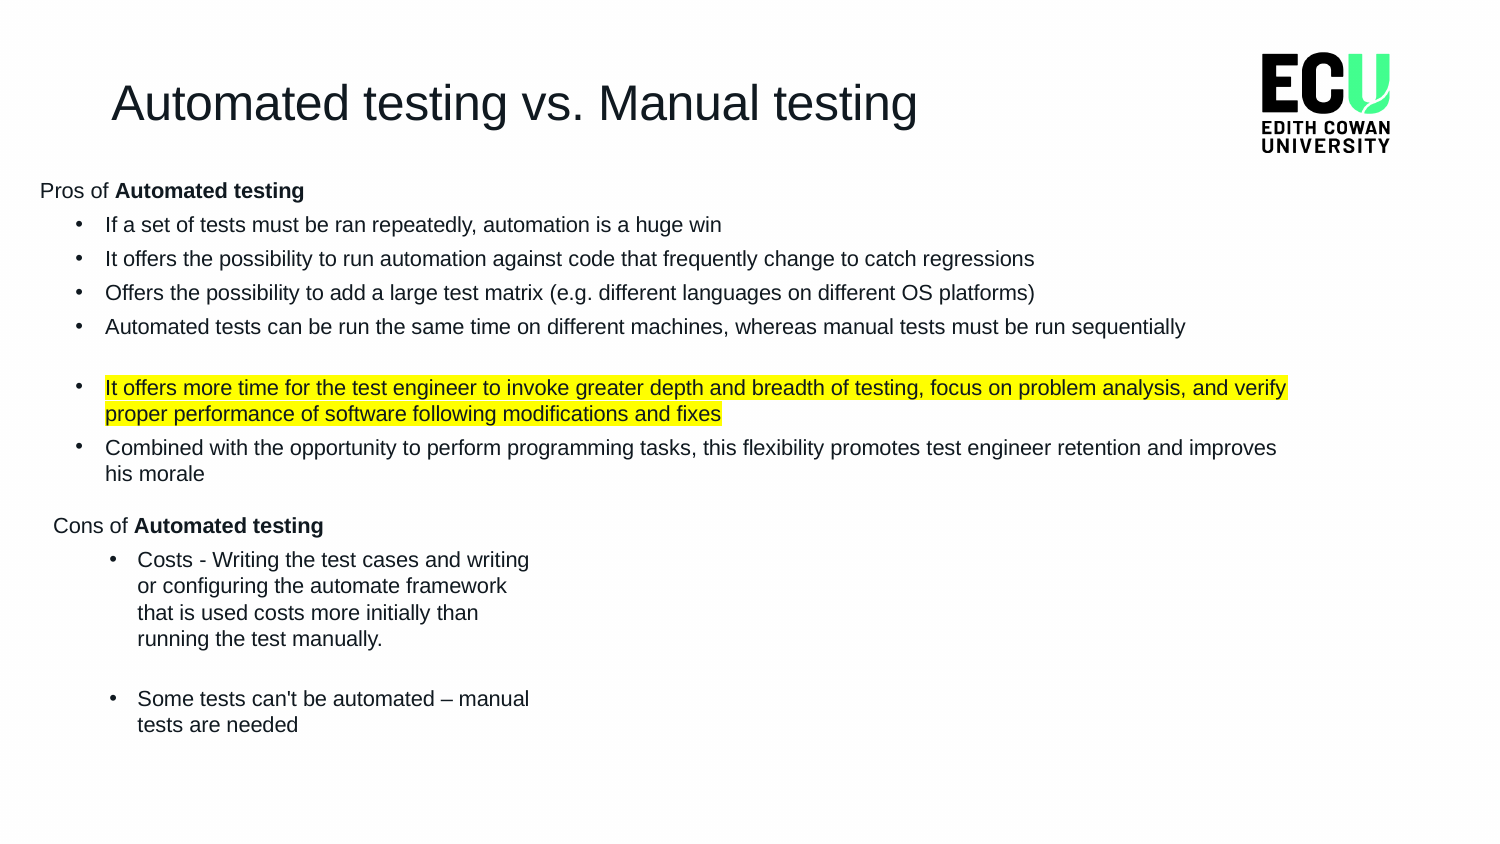

5 / Ropota Andrei / Automated Testing /

# Automated testing vs. Manual testing
Pros of Automated testing
If a set of tests must be ran repeatedly, automation is a huge win
It offers the possibility to run automation against code that frequently change to catch regressions
Offers the possibility to add a large test matrix (e.g. different languages on different OS platforms)
Automated tests can be run the same time on different machines, whereas manual tests must be run sequentially
It offers more time for the test engineer to invoke greater depth and breadth of testing, focus on problem analysis, and verify proper performance of software following modifications and fixes
Combined with the opportunity to perform programming tasks, this flexibility promotes test engineer retention and improves his morale
Cons of Automated testing
Costs - Writing the test cases and writing or configuring the automate framework that is used costs more initially than running the test manually.
Some tests can't be automated – manual tests are needed